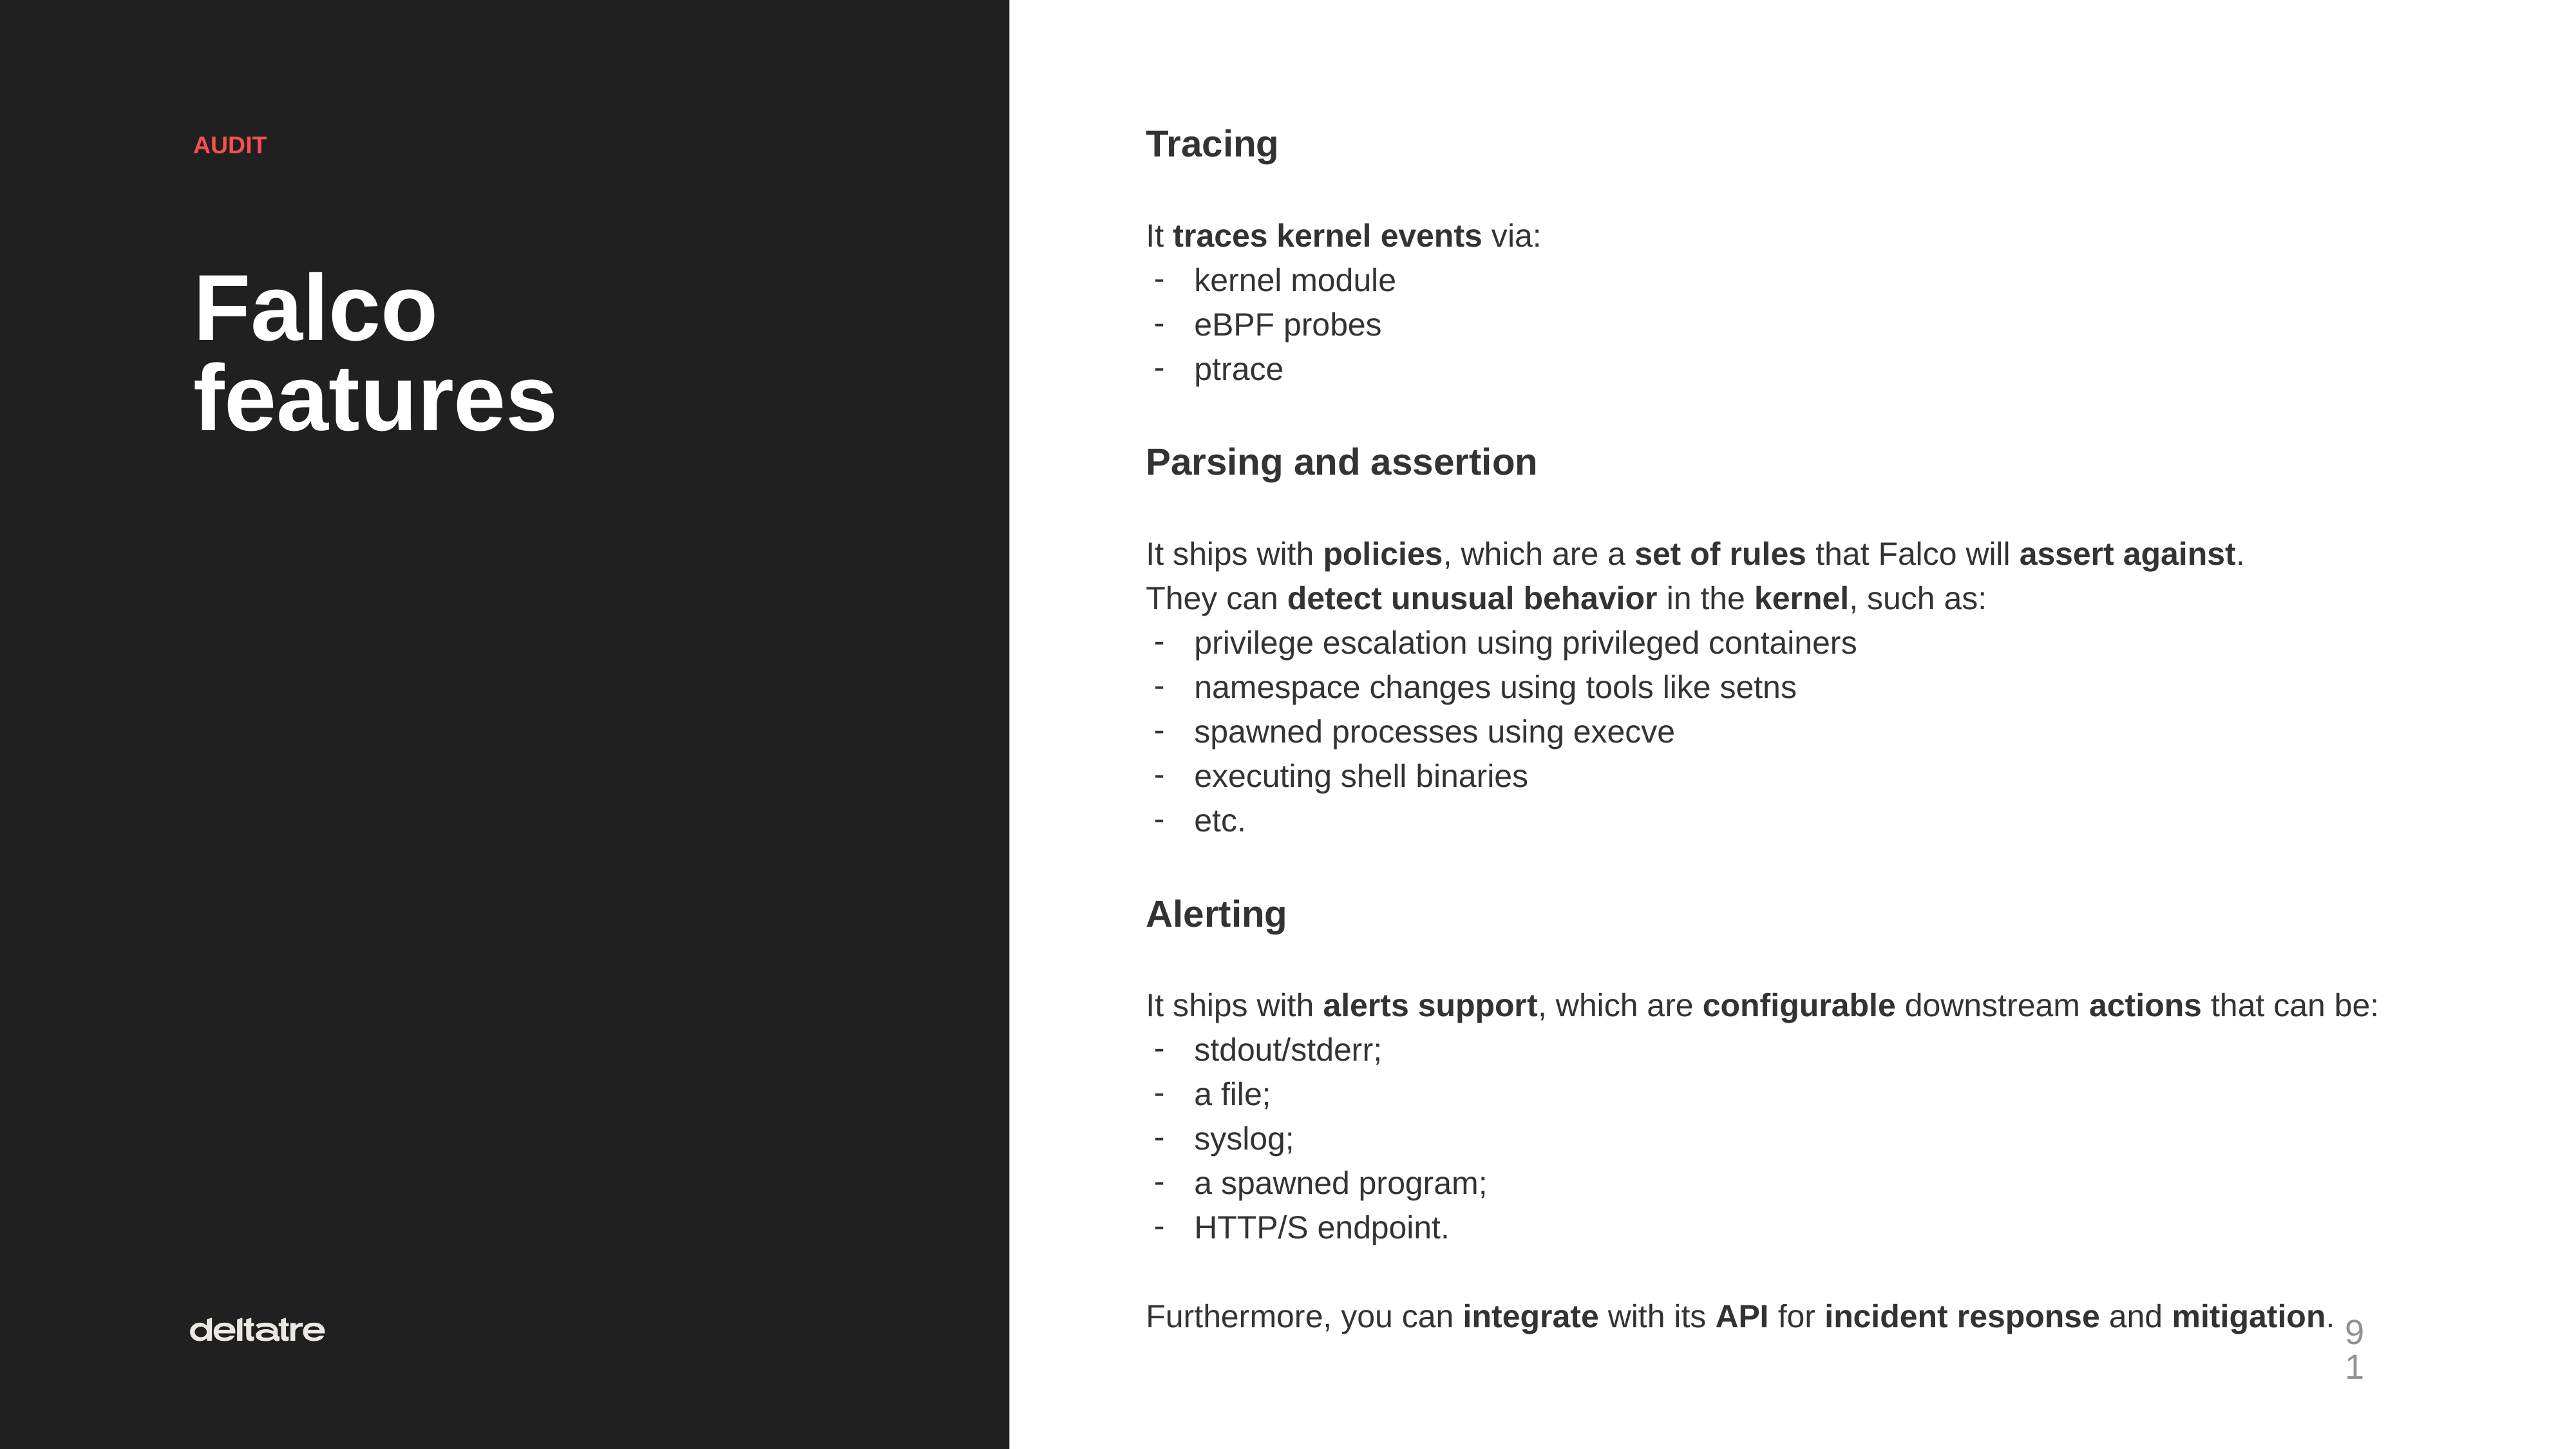

Tracing

It traces kernel events via:
kernel module
eBPF probes
ptrace

Parsing and assertion

It ships with policies, which are a set of rules that Falco will assert against.
They can detect unusual behavior in the kernel, such as:
privilege escalation using privileged containers
namespace changes using tools like setns
spawned processes using execve
executing shell binaries
etc.

Alerting

It ships with alerts support, which are configurable downstream actions that can be:
stdout/stderr;
a file;
syslog;
a spawned program;
HTTP/S endpoint.

Furthermore, you can integrate with its API for incident response and mitigation.
AUDIT
Falco
features
91